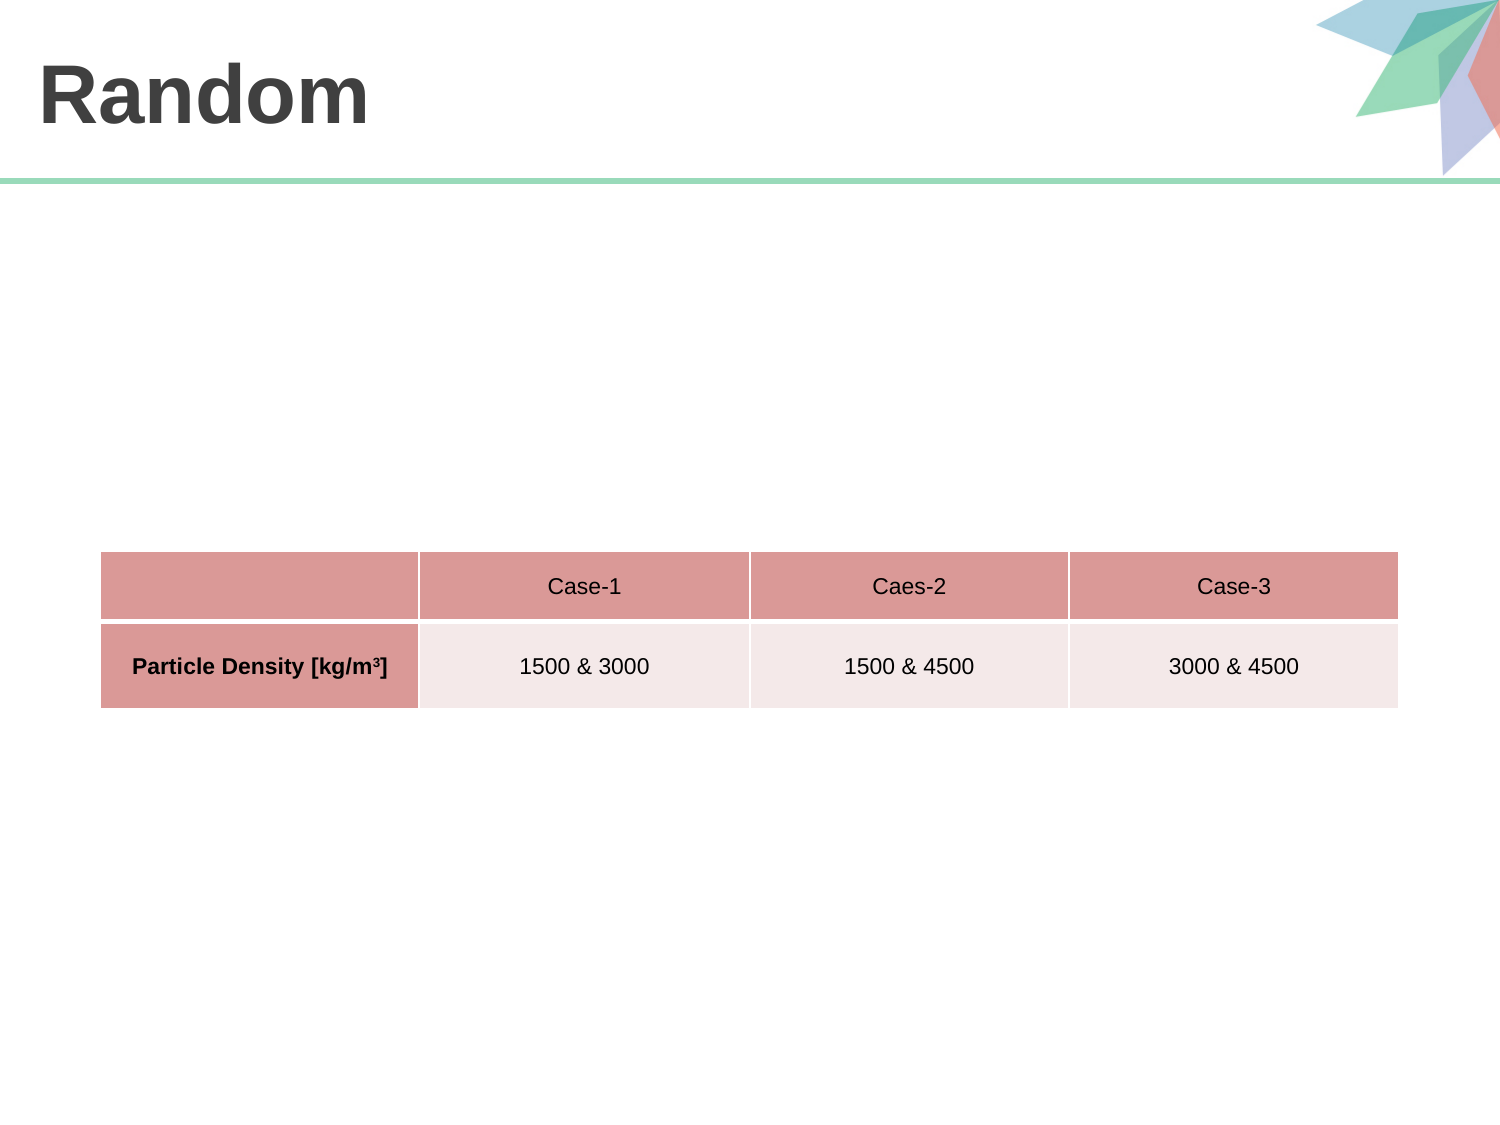

# Random

|  | Case-1 | Caes-2 | Case-3 |
| --- | --- | --- | --- |
| Particle Density [kg/m3] | 1500 & 3000 | 1500 & 4500 | 3000 & 4500 |